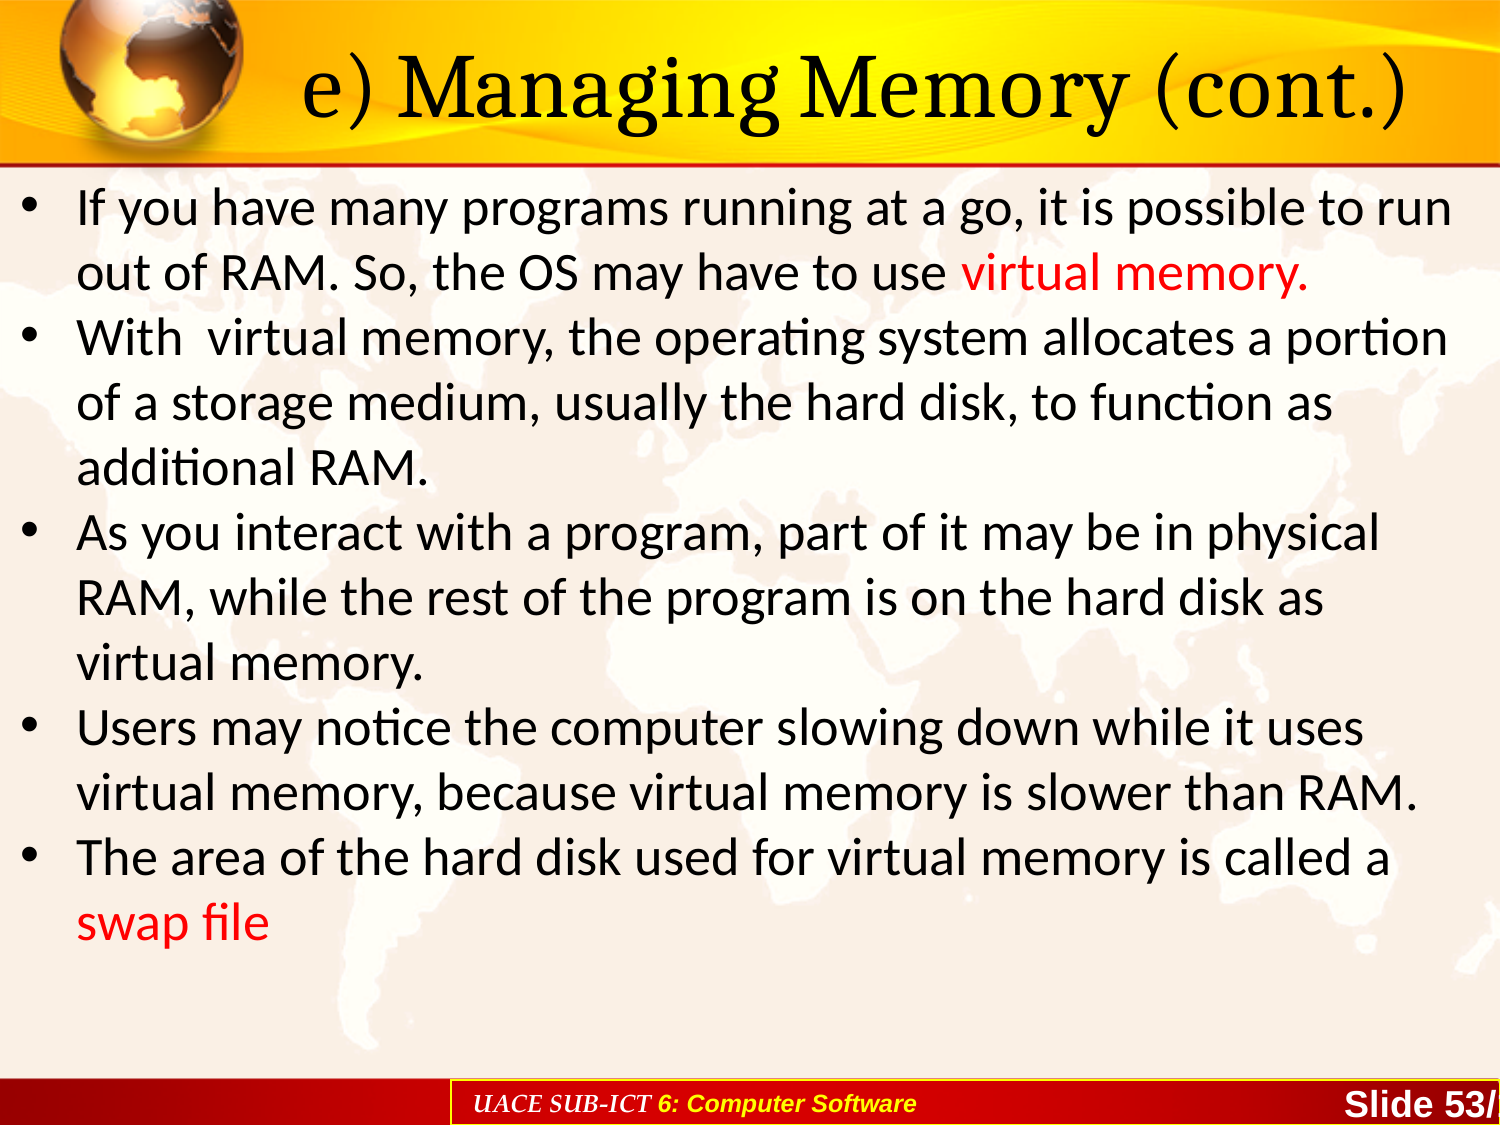

# e) Managing Memory (cont.)
If you have many programs running at a go, it is possible to run out of RAM. So, the OS may have to use virtual memory.
With  virtual memory, the operating system allocates a portion of a storage medium, usually the hard disk, to function as additional RAM.
As you interact with a program, part of it may be in physical RAM, while the rest of the program is on the hard disk as virtual memory.
Users may notice the computer slowing down while it uses virtual memory, because virtual memory is slower than RAM.
The area of the hard disk used for virtual memory is called a swap file